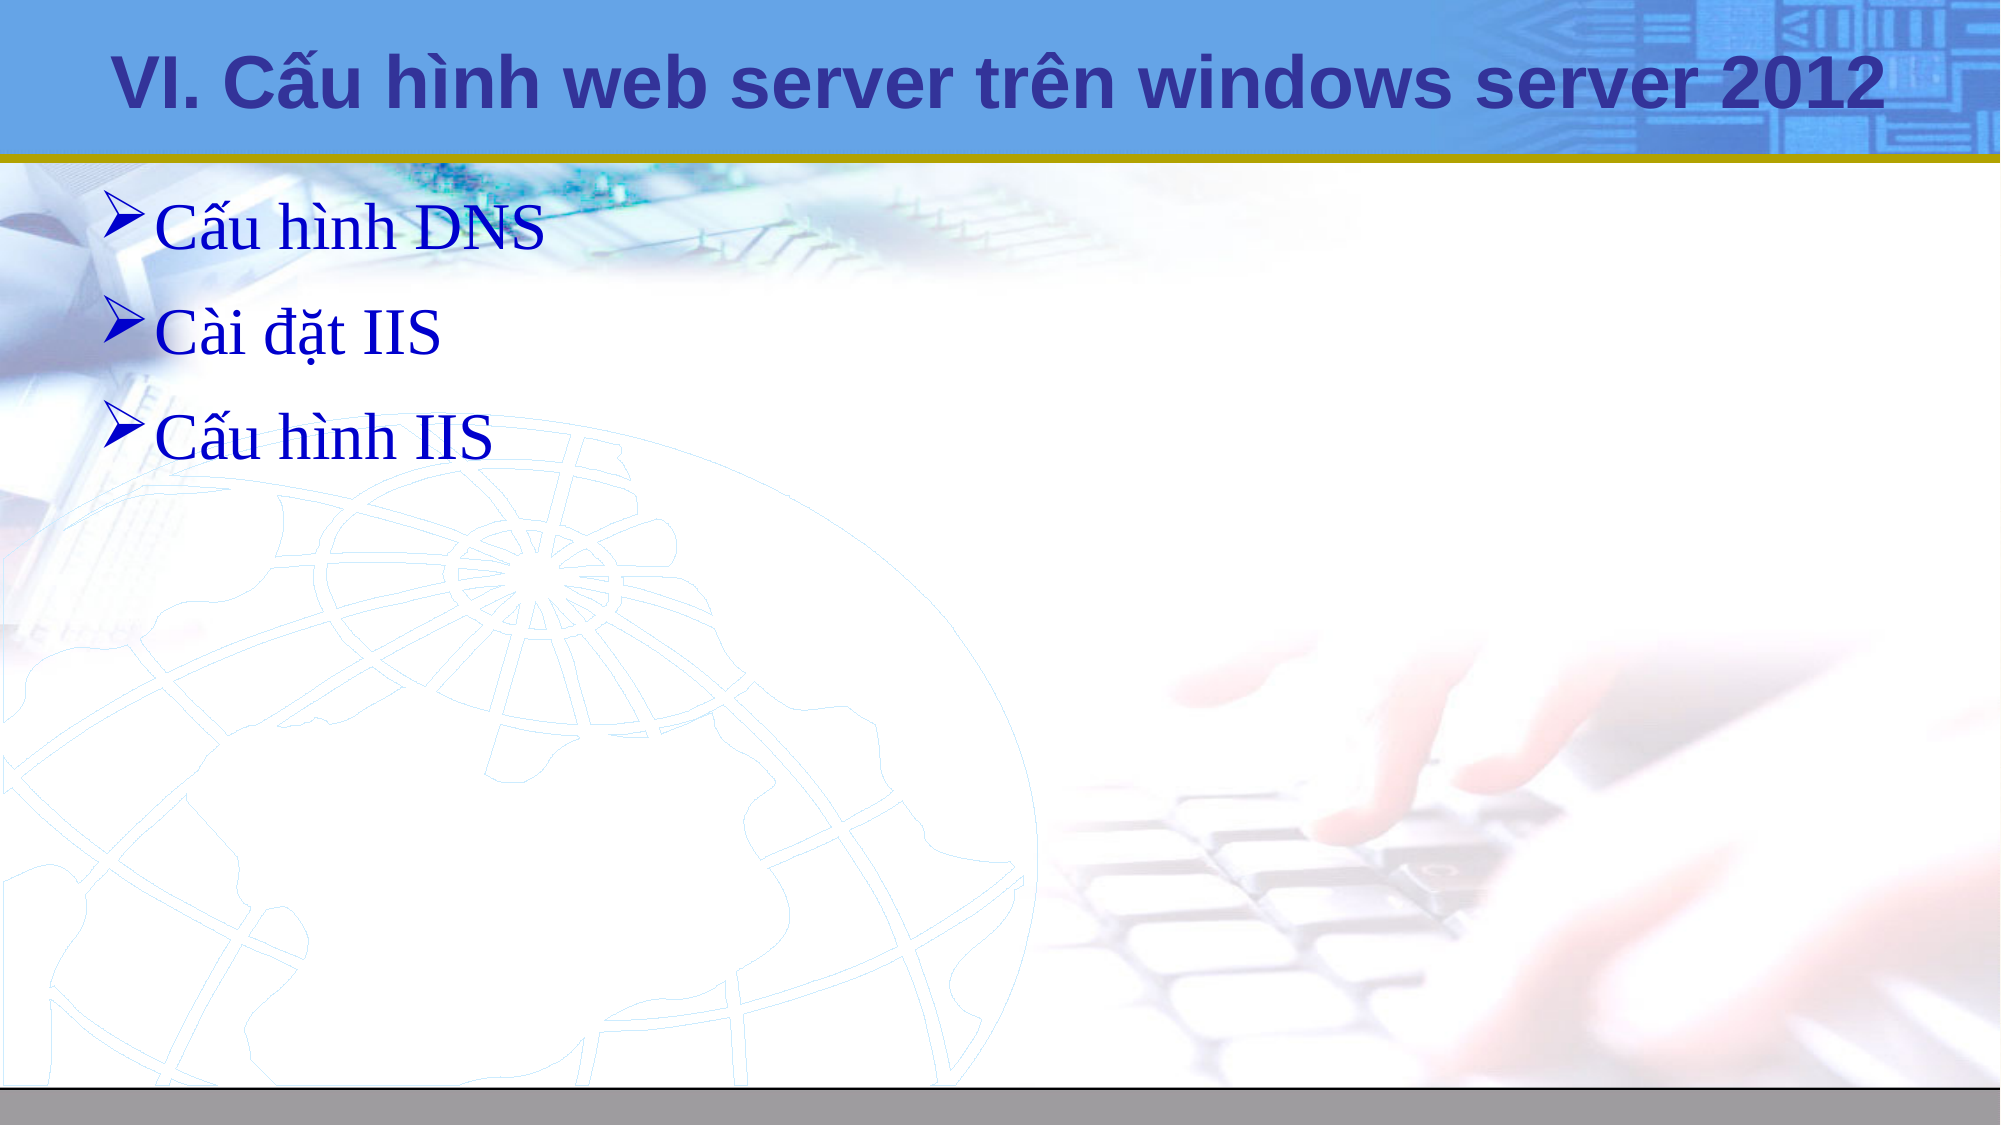

# VI. Cấu hình web server trên windows server 2012
Cấu hình DNS
Cài đặt IIS
Cấu hình IIS